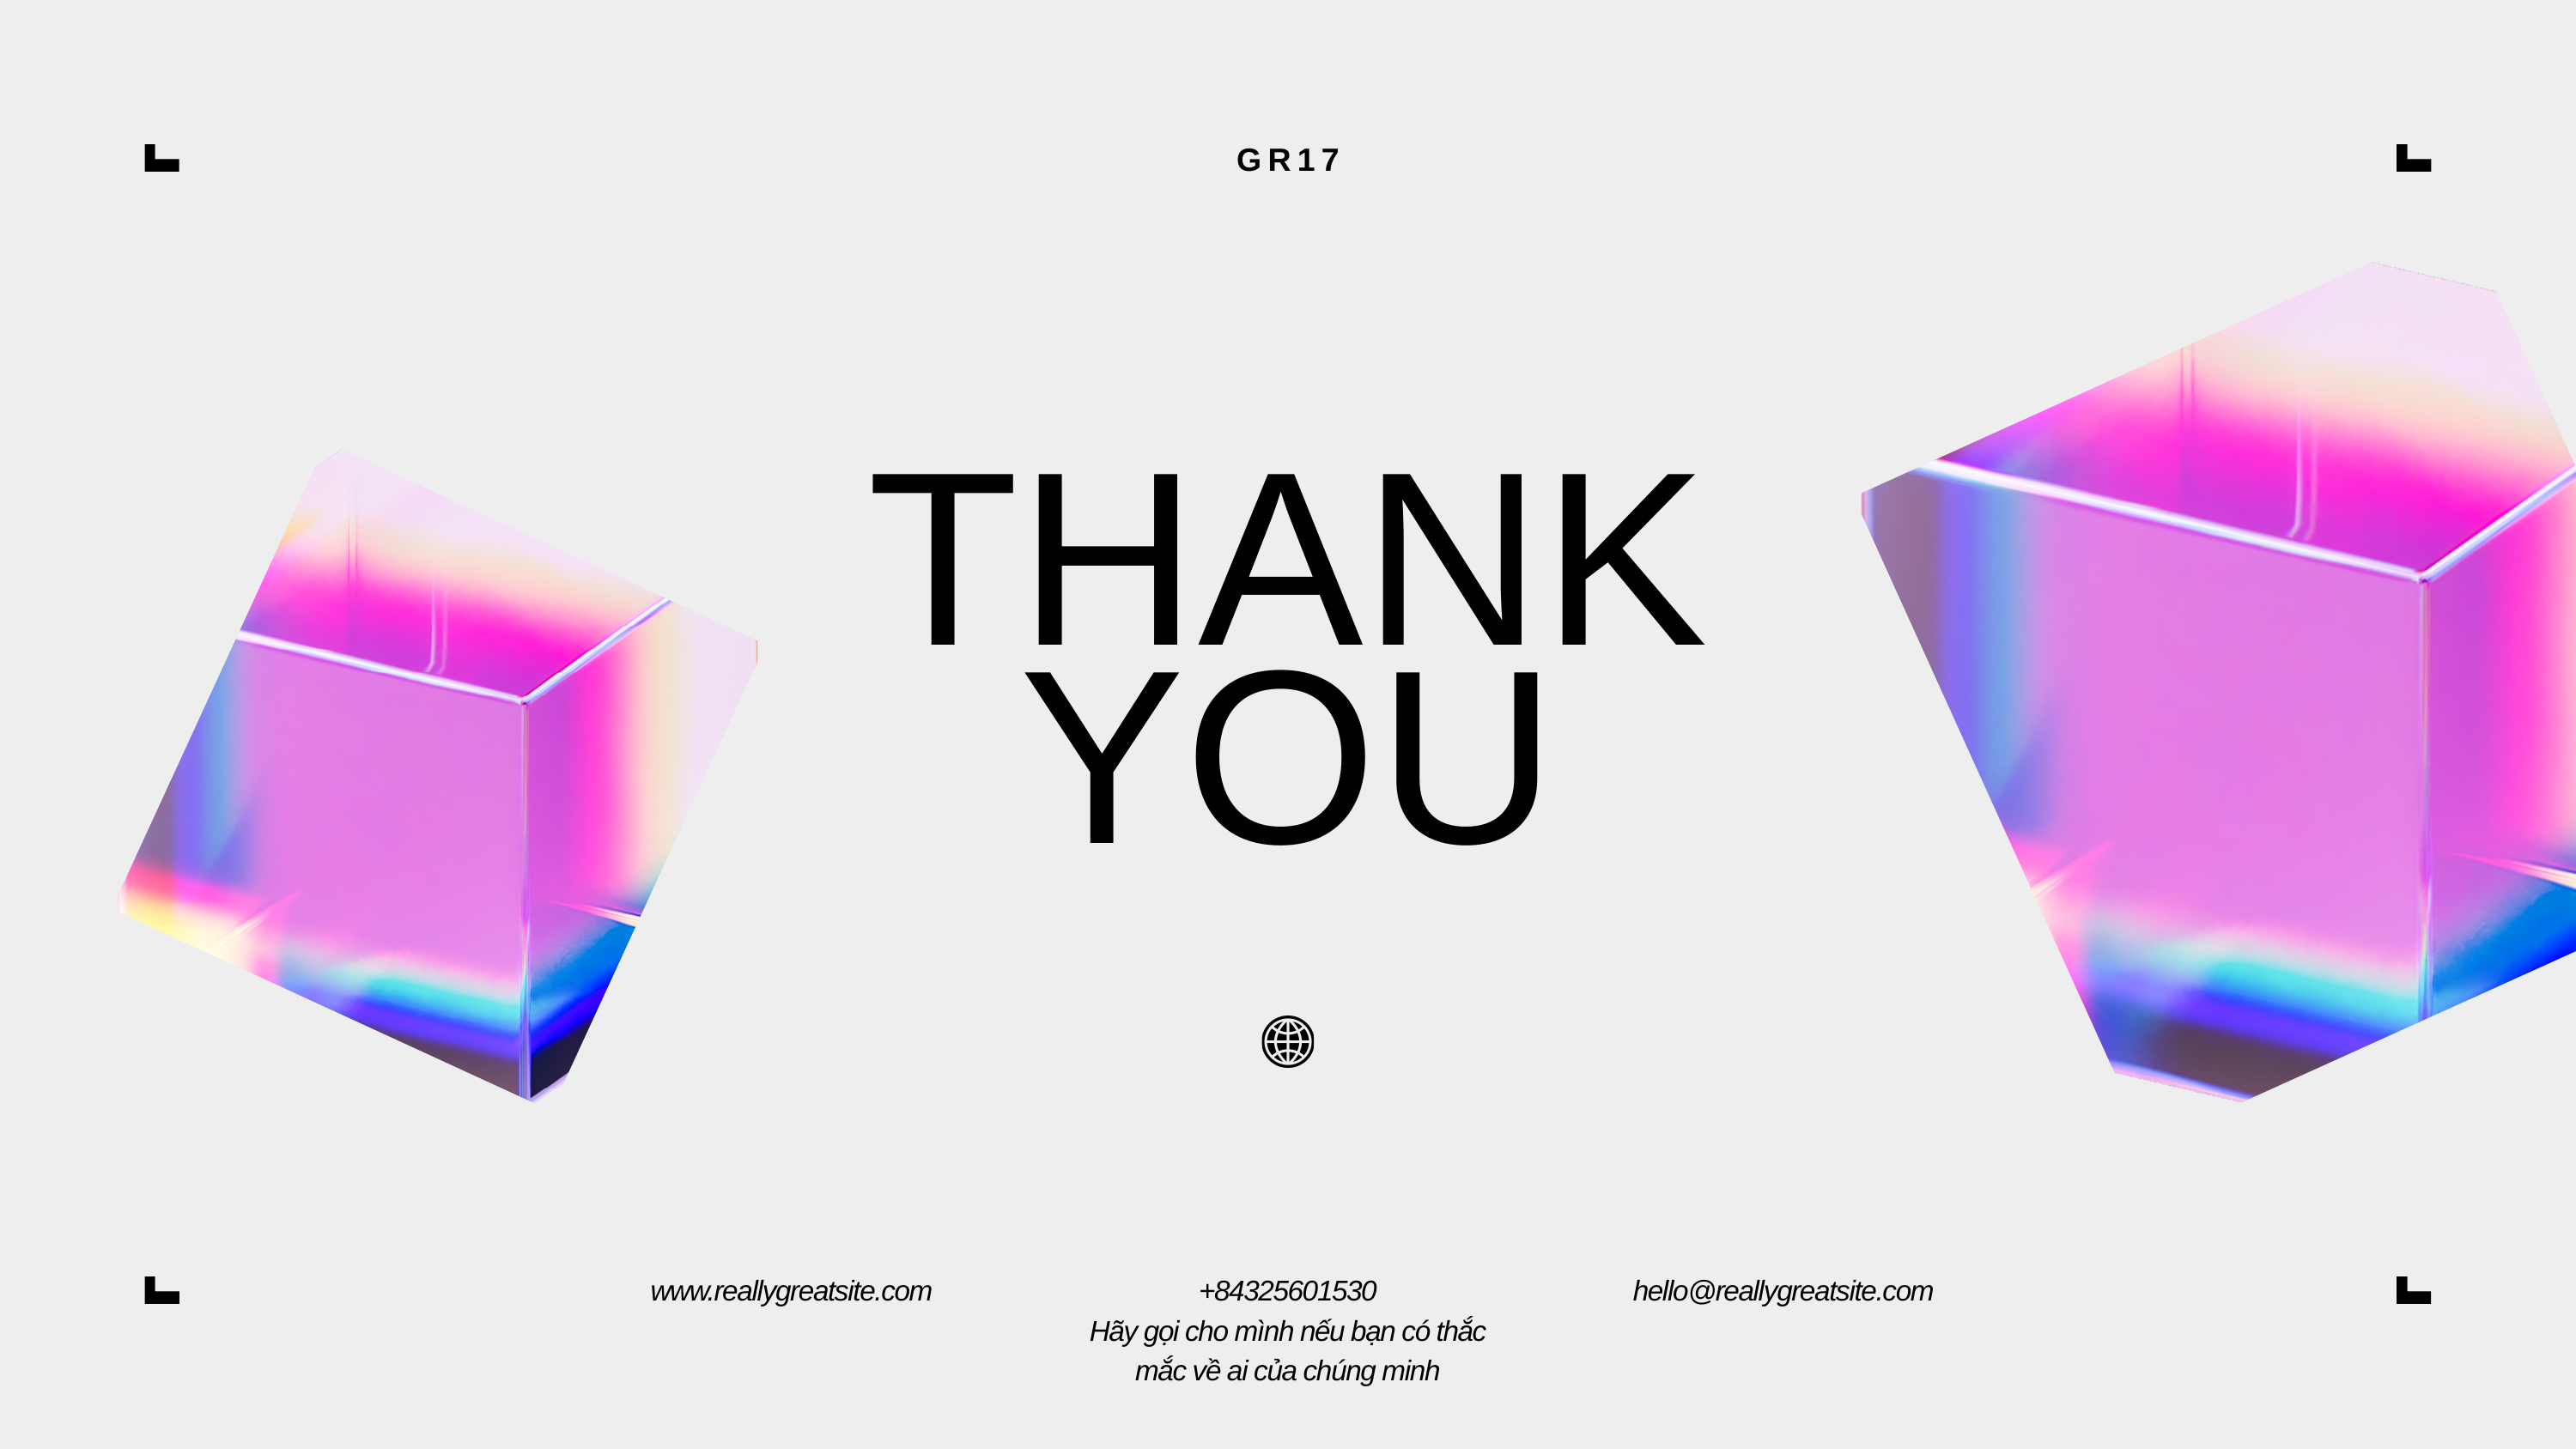

GR17

THANK YOU

www.reallygreatsite.com
+84325601530
Hãy gọi cho mình nếu bạn có thắc mắc về ai của chúng minh
hello@reallygreatsite.com